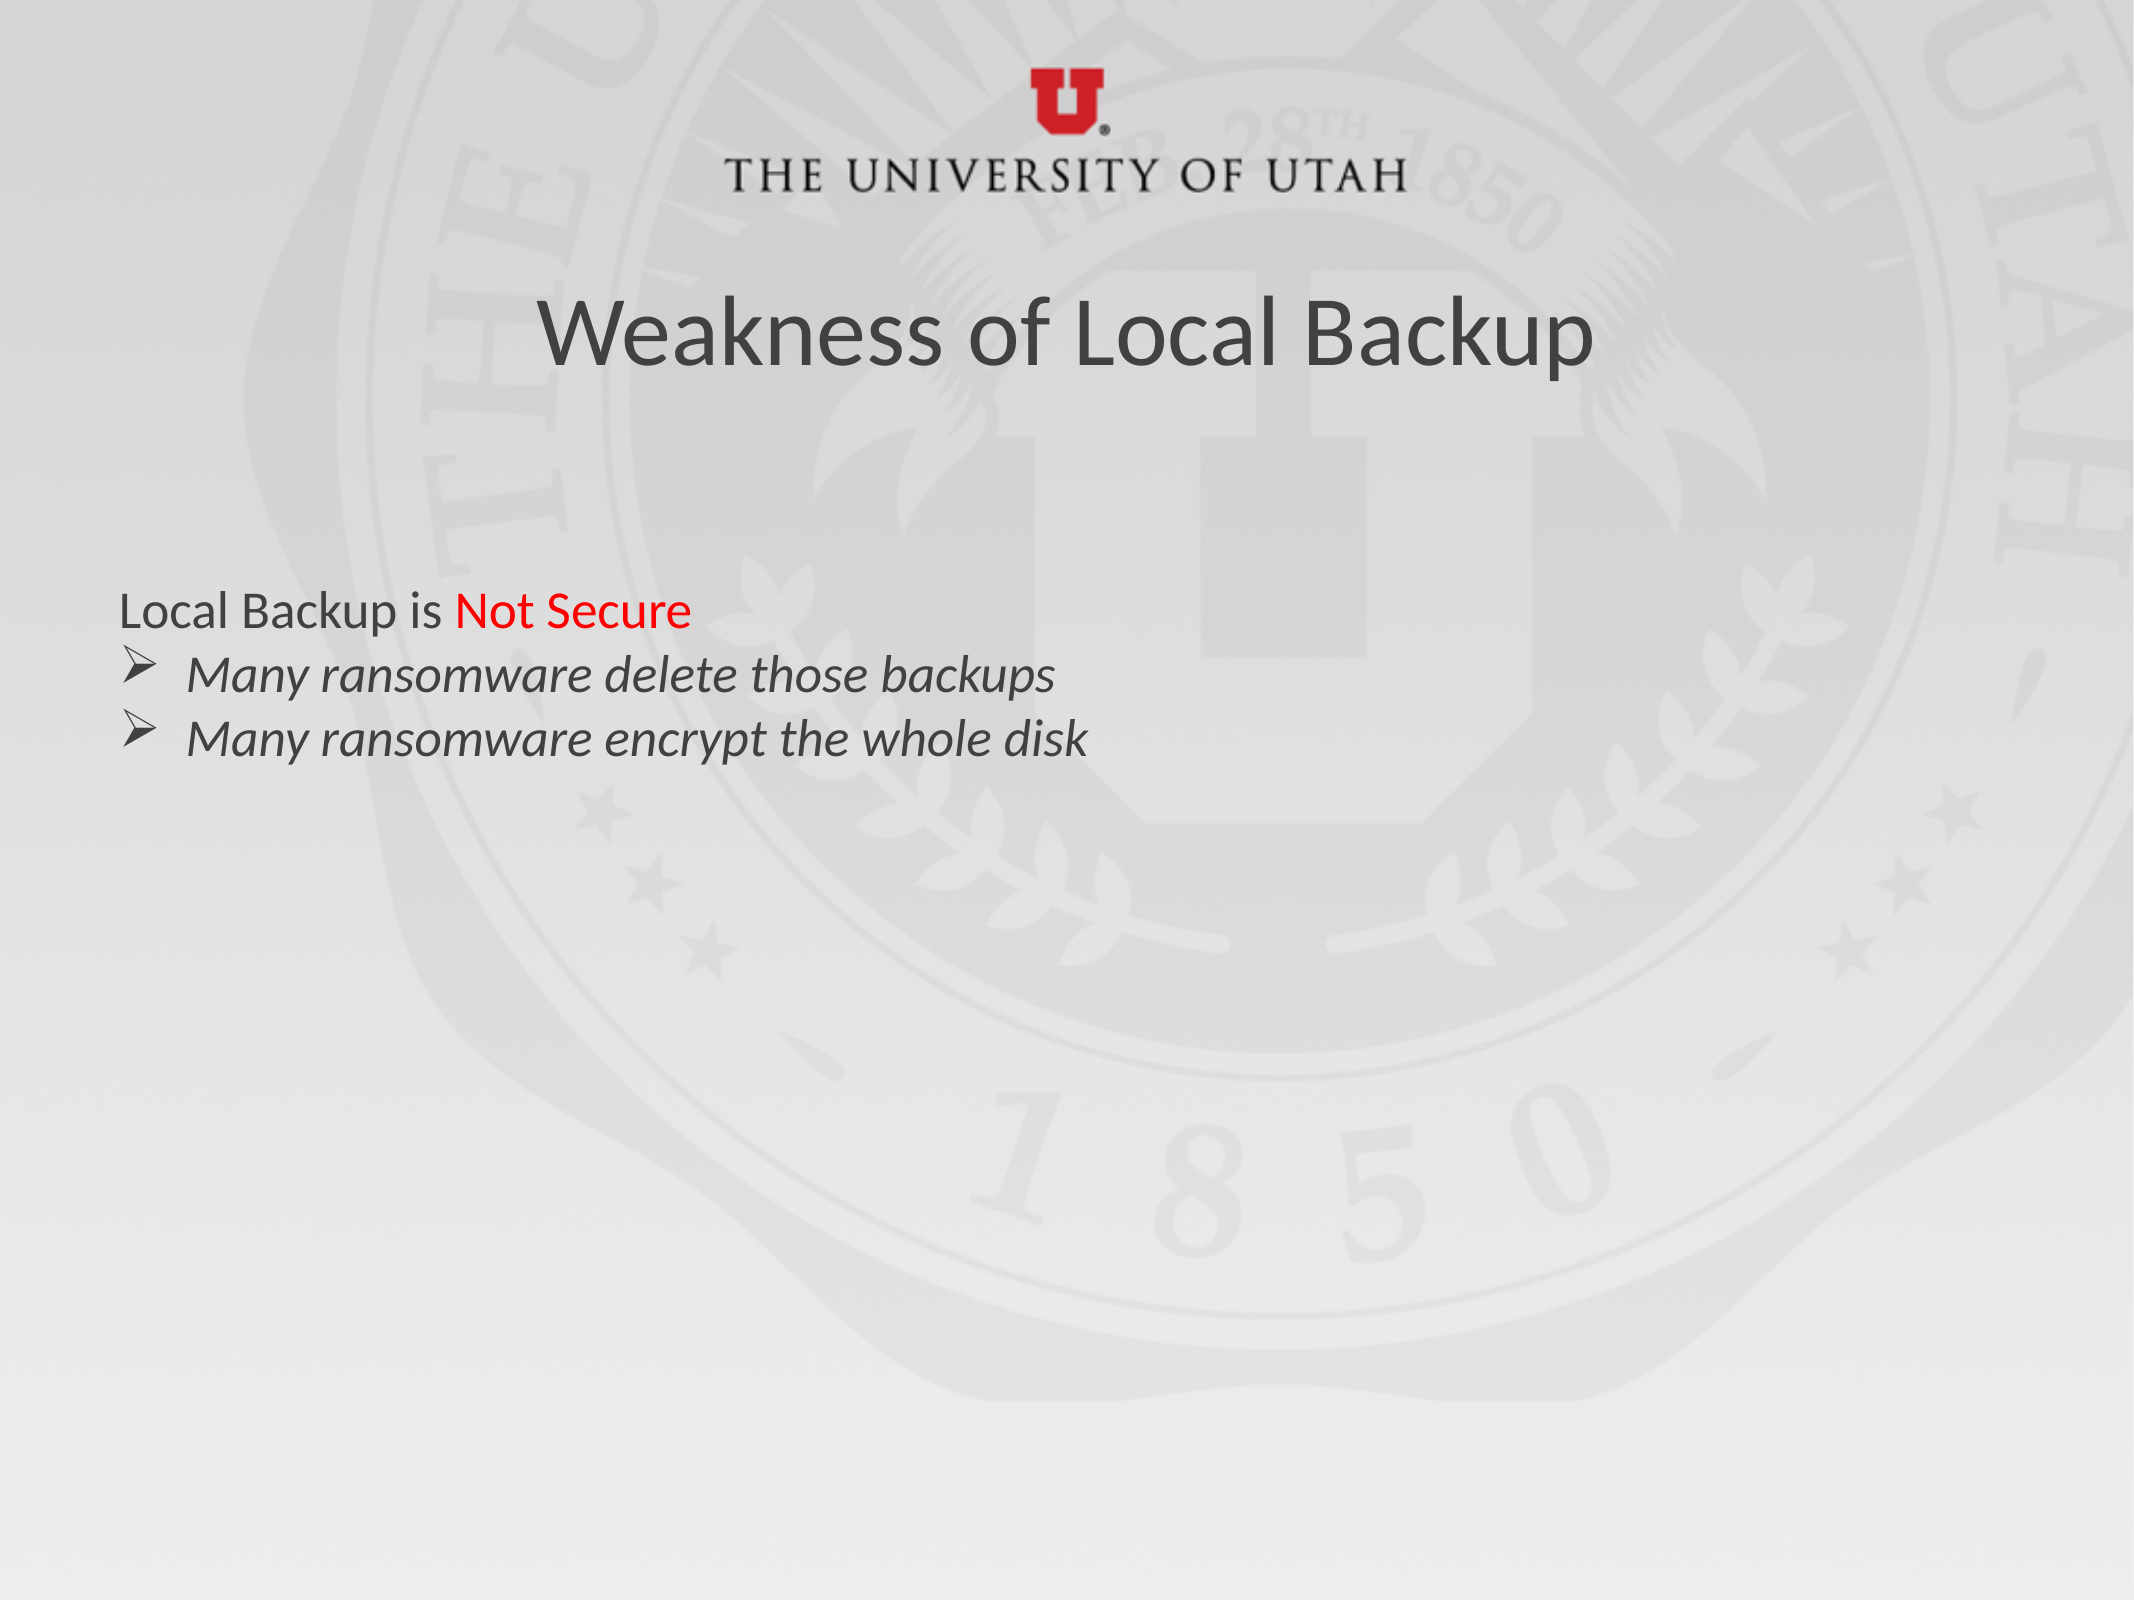

# Weakness of Local Backup
Local Backup is Not Secure
Many ransomware delete those backups
Many ransomware encrypt the whole disk